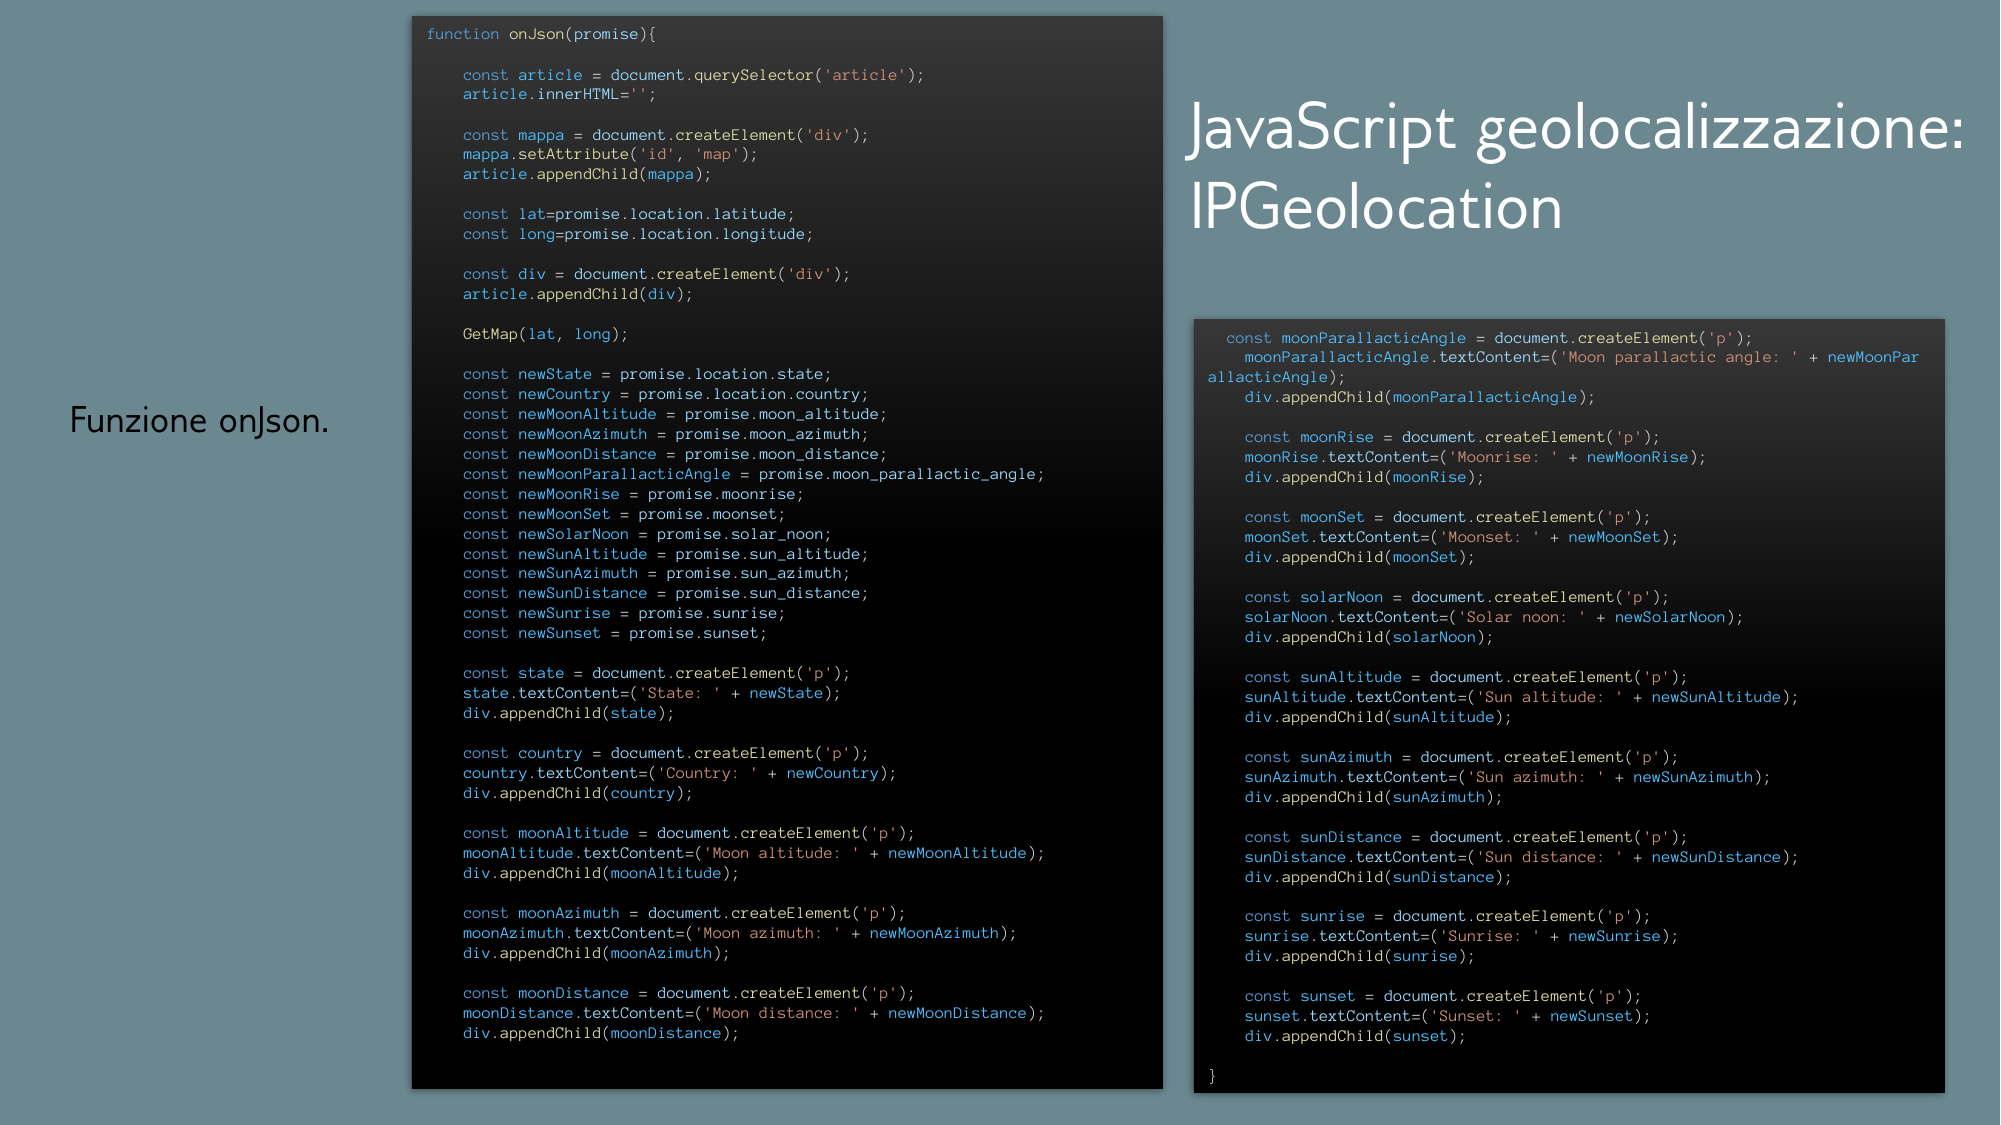

function onJson(promise){
    const article = document.querySelector('article');
    article.innerHTML='';
    const mappa = document.createElement('div');
    mappa.setAttribute('id', 'map');
    article.appendChild(mappa);
    const lat=promise.location.latitude;
    const long=promise.location.longitude;
    const div = document.createElement('div');
    article.appendChild(div);

    GetMap(lat, long);

    const newState = promise.location.state;
    const newCountry = promise.location.country;
    const newMoonAltitude = promise.moon_altitude;
    const newMoonAzimuth = promise.moon_azimuth;
    const newMoonDistance = promise.moon_distance;
    const newMoonParallacticAngle = promise.moon_parallactic_angle;
    const newMoonRise = promise.moonrise;
    const newMoonSet = promise.moonset;
    const newSolarNoon = promise.solar_noon;
    const newSunAltitude = promise.sun_altitude;
    const newSunAzimuth = promise.sun_azimuth;
    const newSunDistance = promise.sun_distance;
    const newSunrise = promise.sunrise;
    const newSunset = promise.sunset;
    const state = document.createElement('p');
    state.textContent=('State: ' + newState);
    div.appendChild(state);
    const country = document.createElement('p');
    country.textContent=('Country: ' + newCountry);
    div.appendChild(country);
    const moonAltitude = document.createElement('p');
    moonAltitude.textContent=('Moon altitude: ' + newMoonAltitude);
    div.appendChild(moonAltitude);
    const moonAzimuth = document.createElement('p');
    moonAzimuth.textContent=('Moon azimuth: ' + newMoonAzimuth);
    div.appendChild(moonAzimuth);
    const moonDistance = document.createElement('p');
    moonDistance.textContent=('Moon distance: ' + newMoonDistance);
    div.appendChild(moonDistance);

JavaScript geolocalizzazione: IPGeolocation
  const moonParallacticAngle = document.createElement('p');
    moonParallacticAngle.textContent=('Moon parallactic angle: ' + newMoonParallacticAngle);
    div.appendChild(moonParallacticAngle);
    const moonRise = document.createElement('p');
    moonRise.textContent=('Moonrise: ' + newMoonRise);
    div.appendChild(moonRise);
    const moonSet = document.createElement('p');
    moonSet.textContent=('Moonset: ' + newMoonSet);
    div.appendChild(moonSet);
    const solarNoon = document.createElement('p');
    solarNoon.textContent=('Solar noon: ' + newSolarNoon);
    div.appendChild(solarNoon);
    const sunAltitude = document.createElement('p');
    sunAltitude.textContent=('Sun altitude: ' + newSunAltitude);
    div.appendChild(sunAltitude);
    const sunAzimuth = document.createElement('p');
    sunAzimuth.textContent=('Sun azimuth: ' + newSunAzimuth);
    div.appendChild(sunAzimuth);
    const sunDistance = document.createElement('p');
    sunDistance.textContent=('Sun distance: ' + newSunDistance);
    div.appendChild(sunDistance);
    const sunrise = document.createElement('p');
    sunrise.textContent=('Sunrise: ' + newSunrise);
    div.appendChild(sunrise);
    const sunset = document.createElement('p');
    sunset.textContent=('Sunset: ' + newSunset);
    div.appendChild(sunset);
}
Funzione onJson.